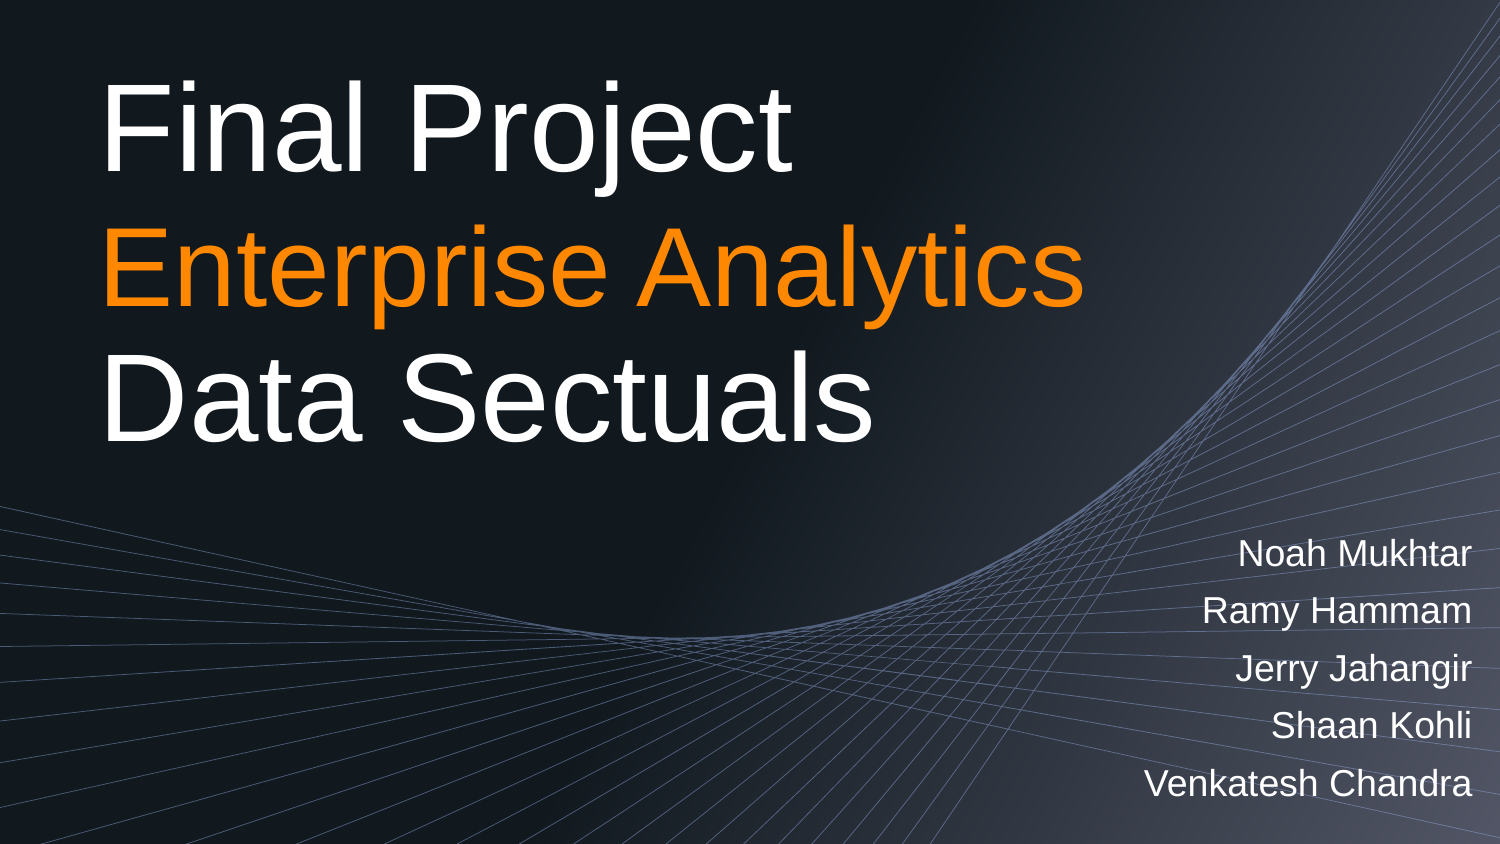

# Final Project Enterprise Analytics Data Sectuals
Noah Mukhtar
Ramy Hammam
Jerry Jahangir
Shaan Kohli
Venkatesh Chandra